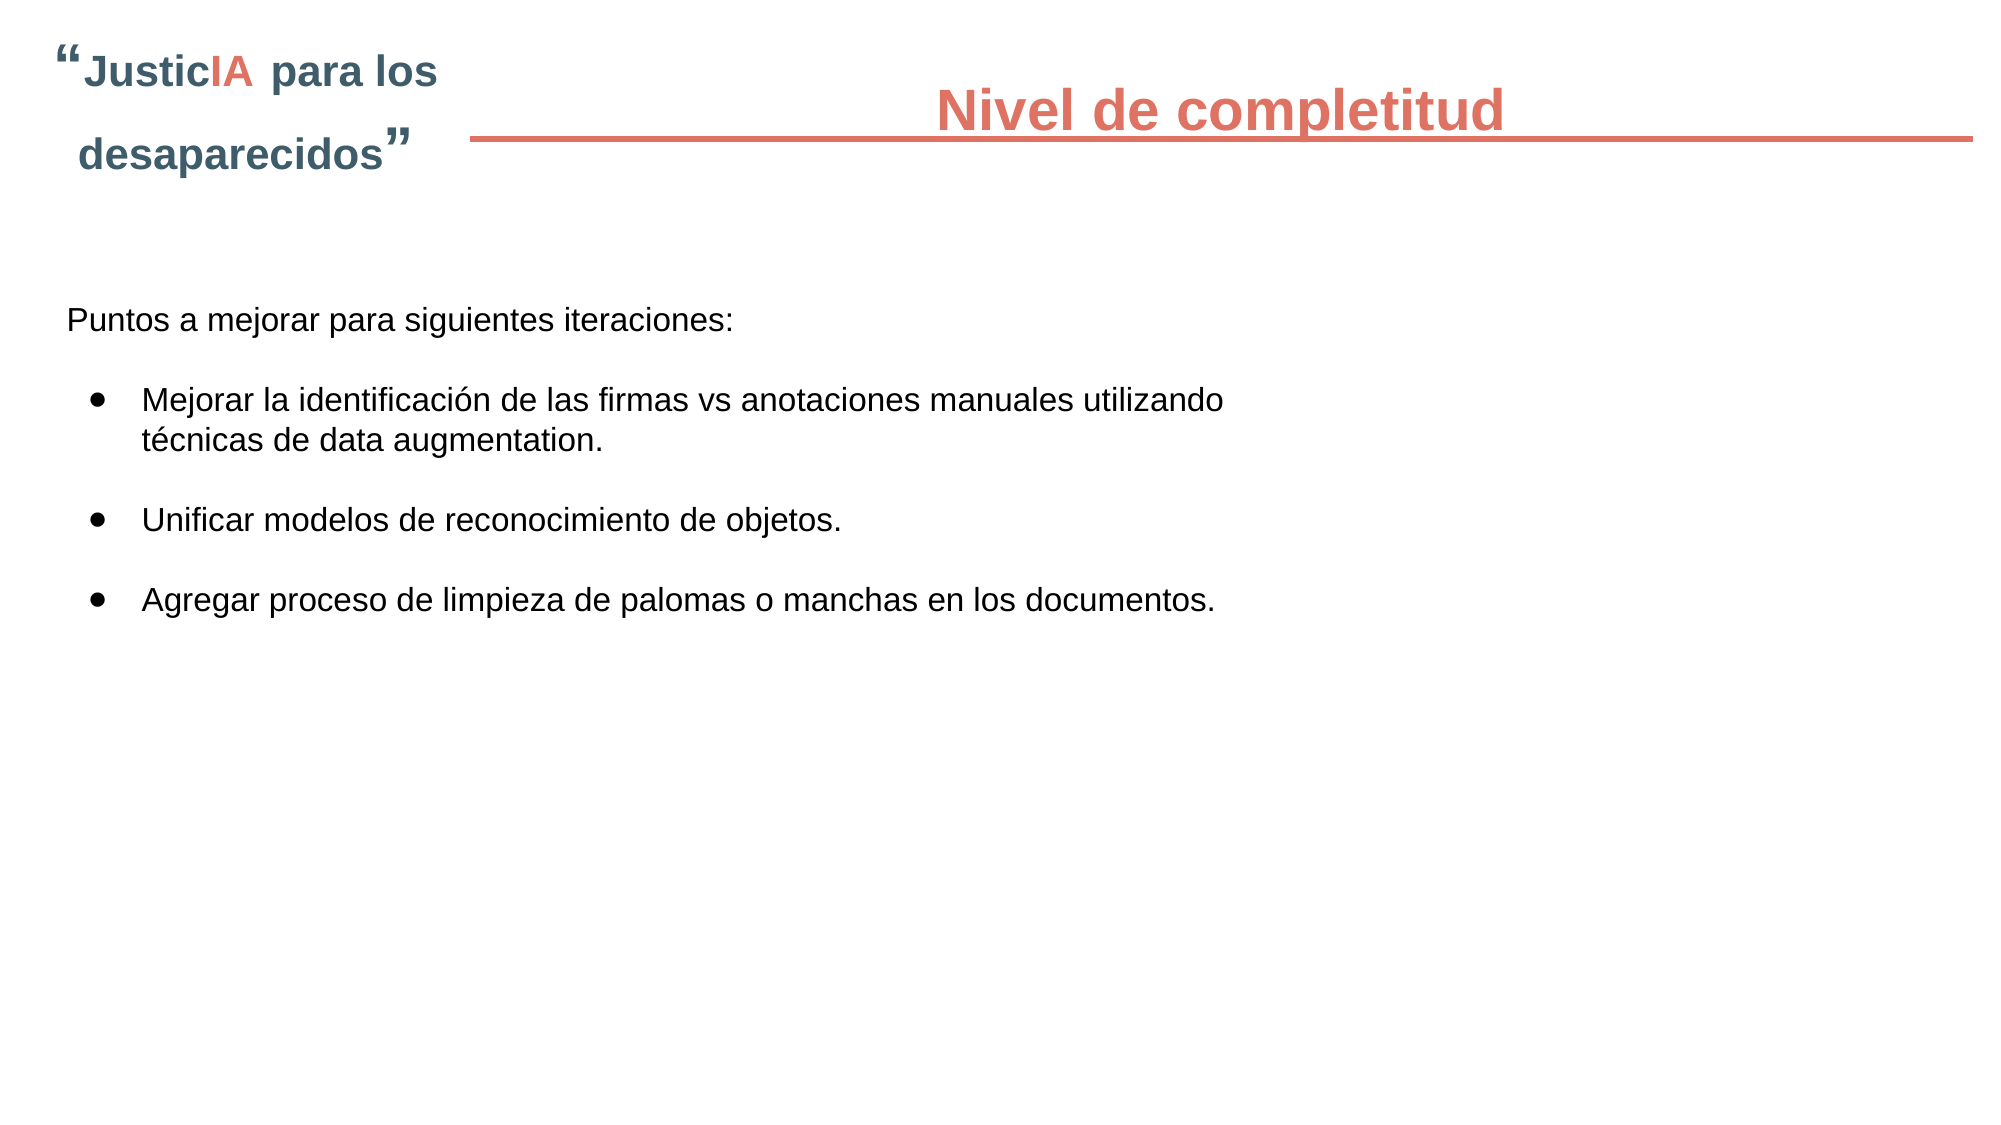

Nivel de completitud
Puntos a mejorar para siguientes iteraciones:

Mejorar la identificación de las firmas vs anotaciones manuales utilizando técnicas de data augmentation.

Unificar modelos de reconocimiento de objetos.

Agregar proceso de limpieza de palomas o manchas en los documentos.